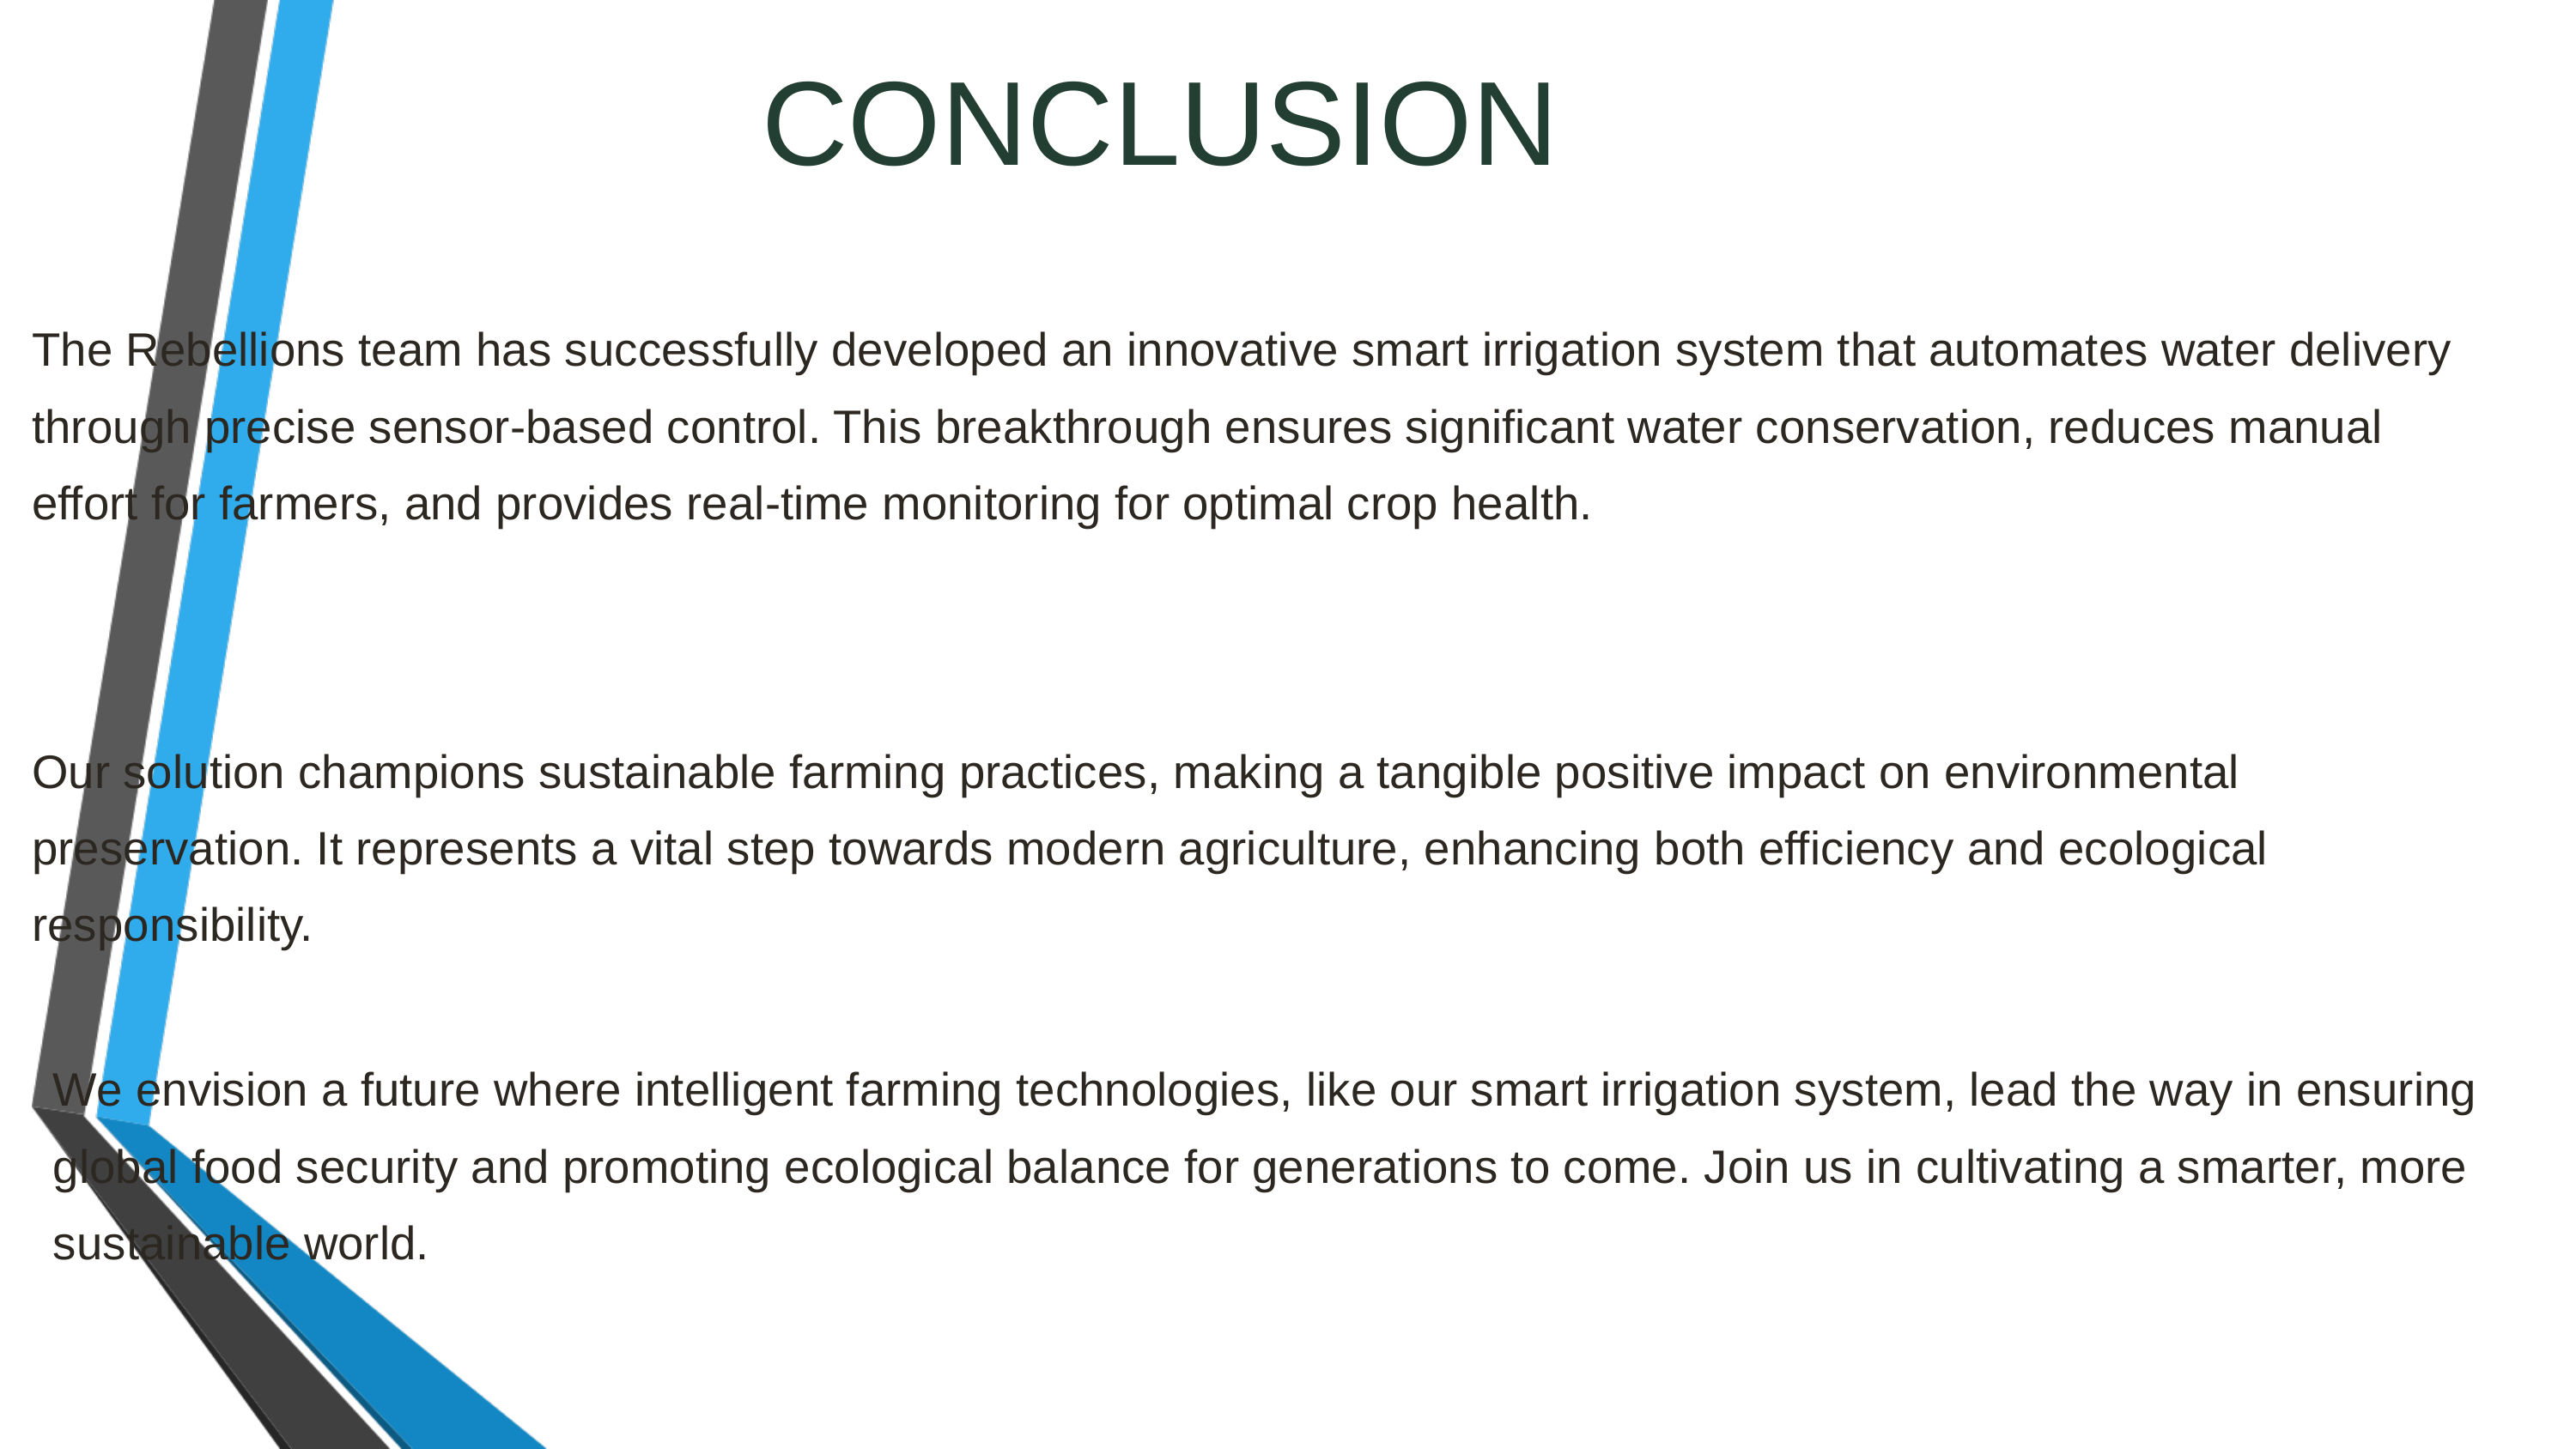

CONCLUSION
The Rebellions team has successfully developed an innovative smart irrigation system that automates water delivery through precise sensor-based control. This breakthrough ensures significant water conservation, reduces manual effort for farmers, and provides real-time monitoring for optimal crop health.
Our solution champions sustainable farming practices, making a tangible positive impact on environmental preservation. It represents a vital step towards modern agriculture, enhancing both efficiency and ecological responsibility.
We envision a future where intelligent farming technologies, like our smart irrigation system, lead the way in ensuring global food security and promoting ecological balance for generations to come. Join us in cultivating a smarter, more sustainable world.